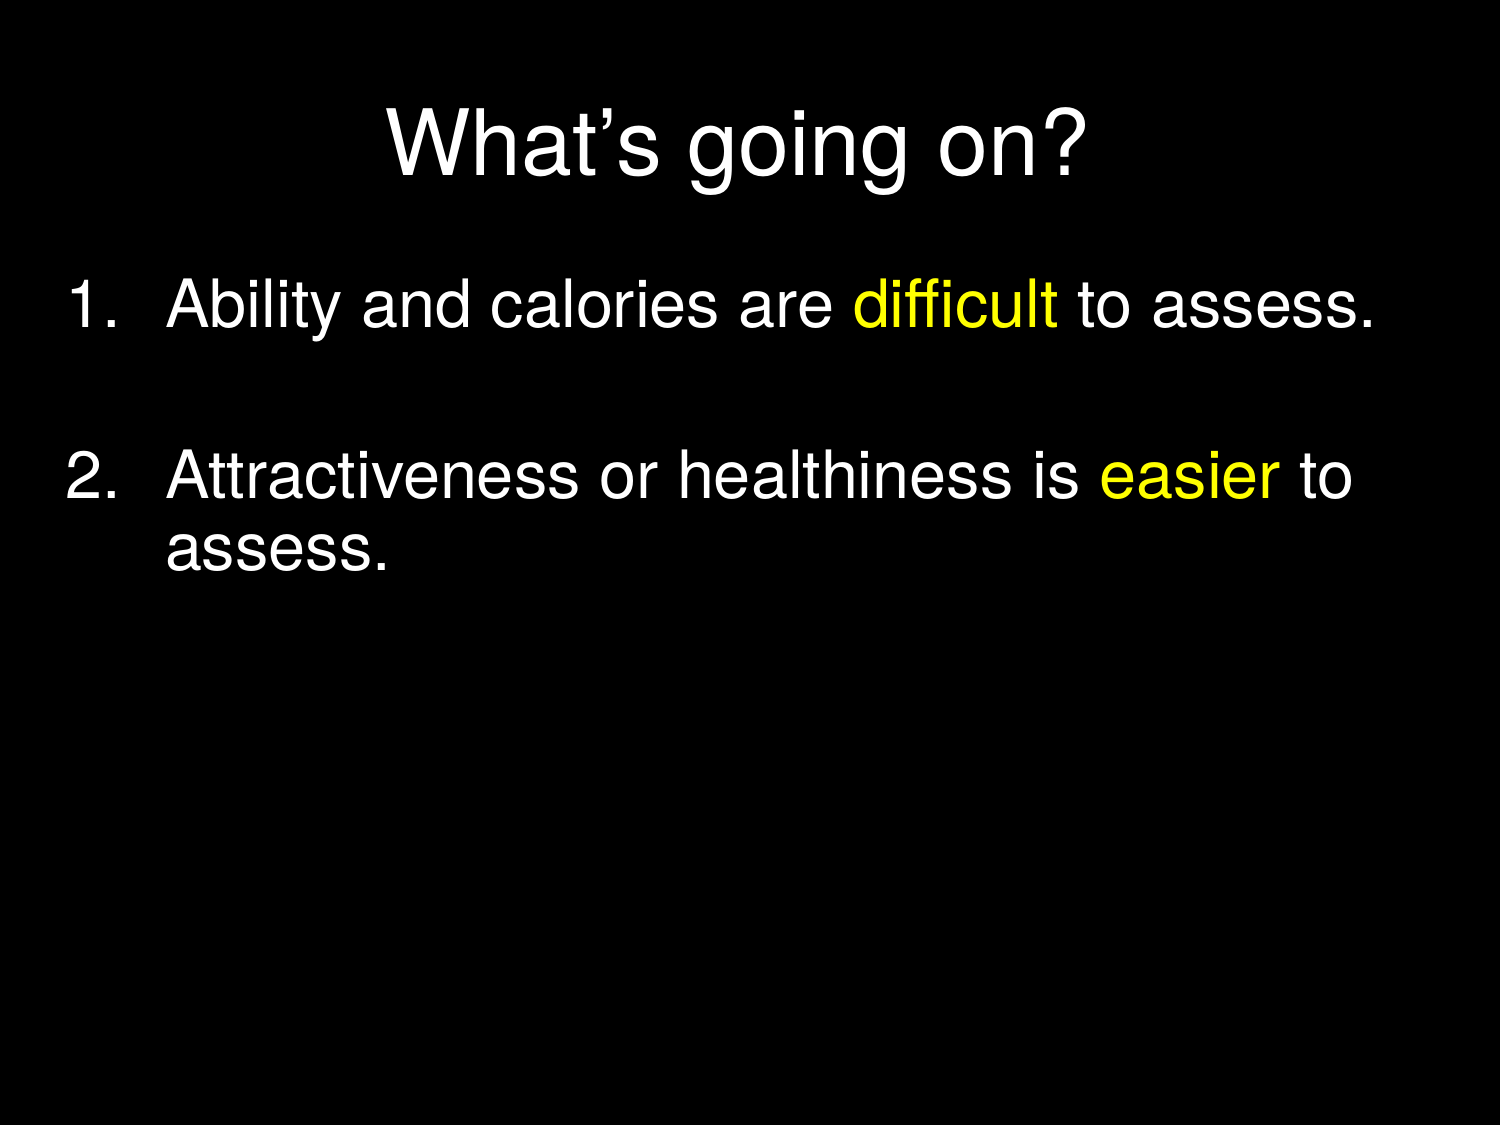

# What’s going on?
Ability and calories are difficult to assess.

Attractiveness or healthiness is easier to assess.